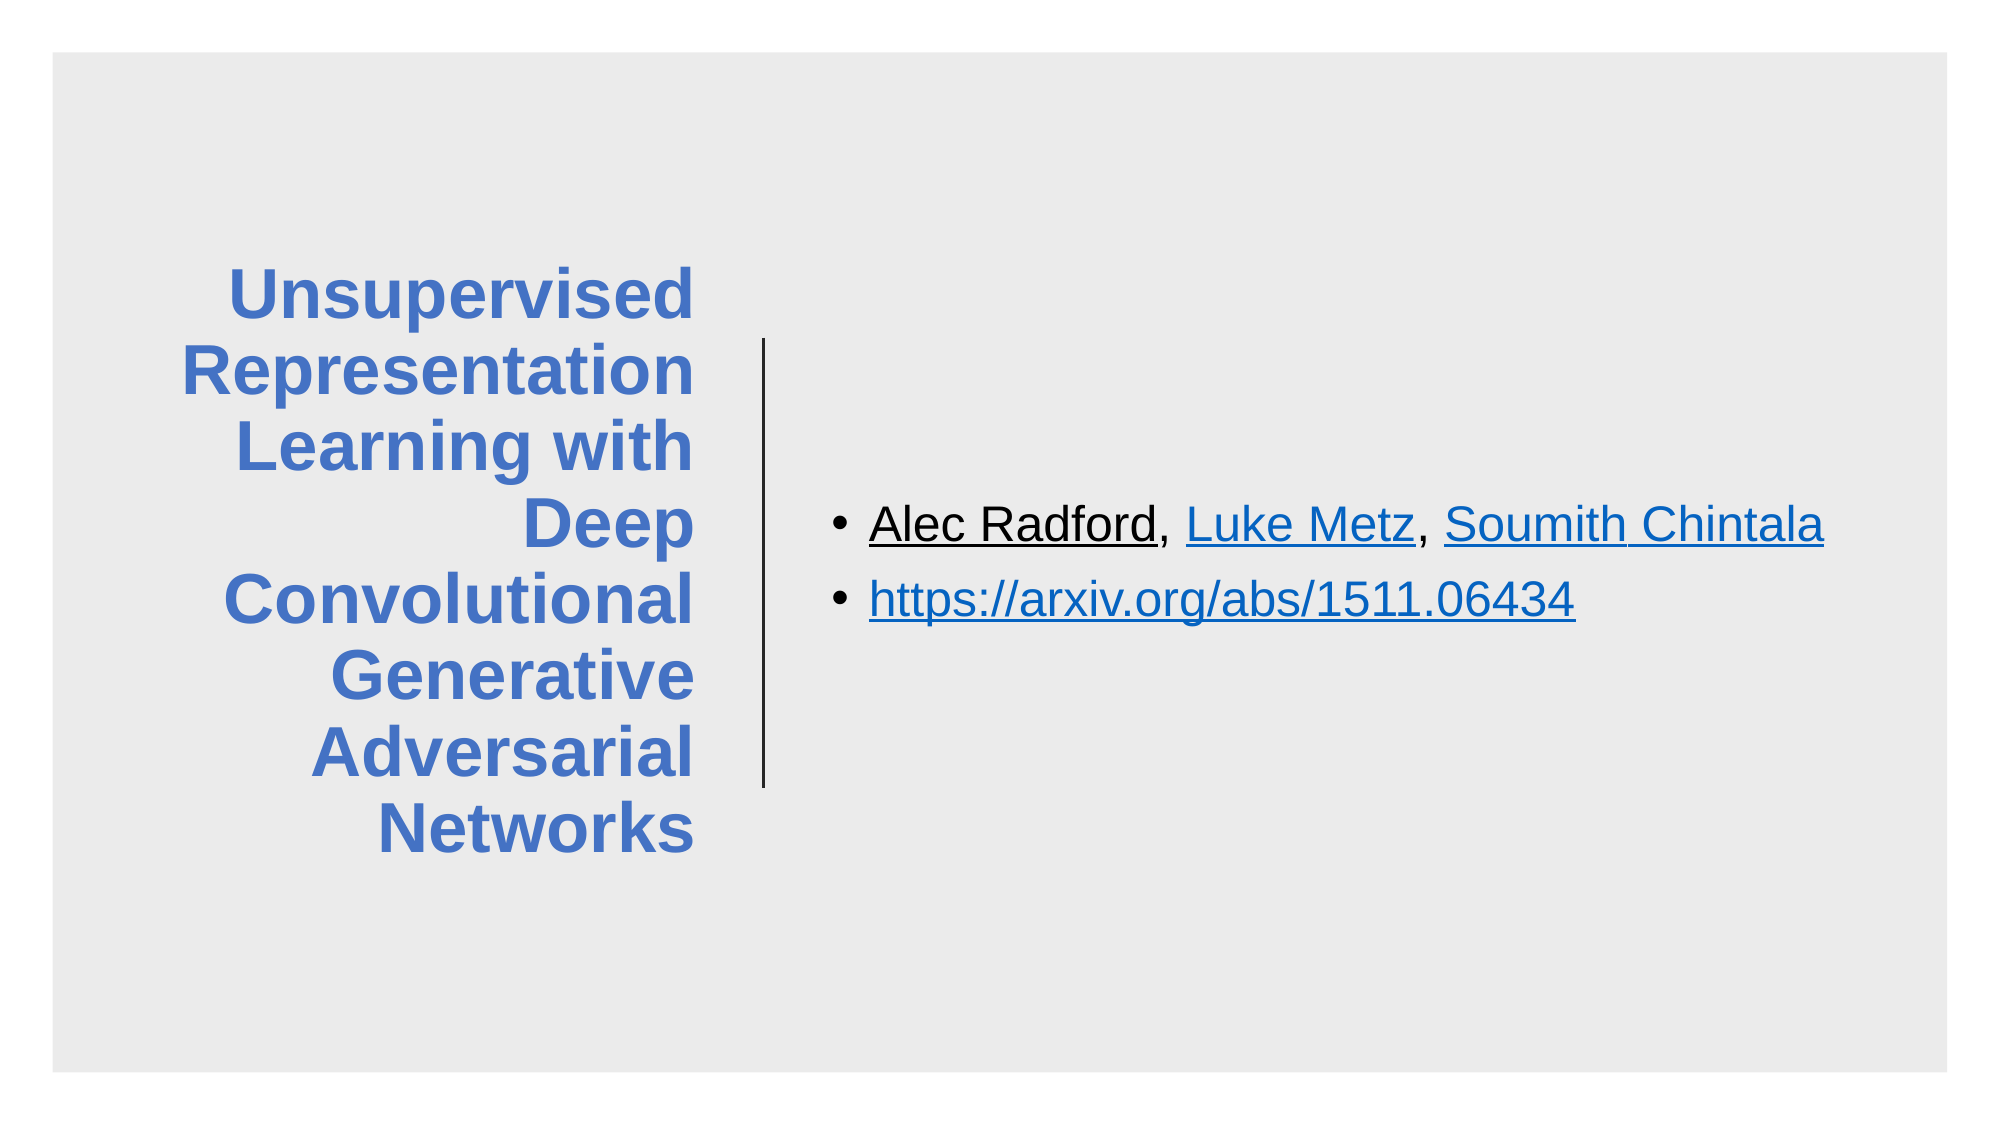

# Unsupervised Representation Learning with Deep Convolutional Generative Adversarial Networks
Alec Radford, Luke Metz, Soumith Chintala
https://arxiv.org/abs/1511.06434